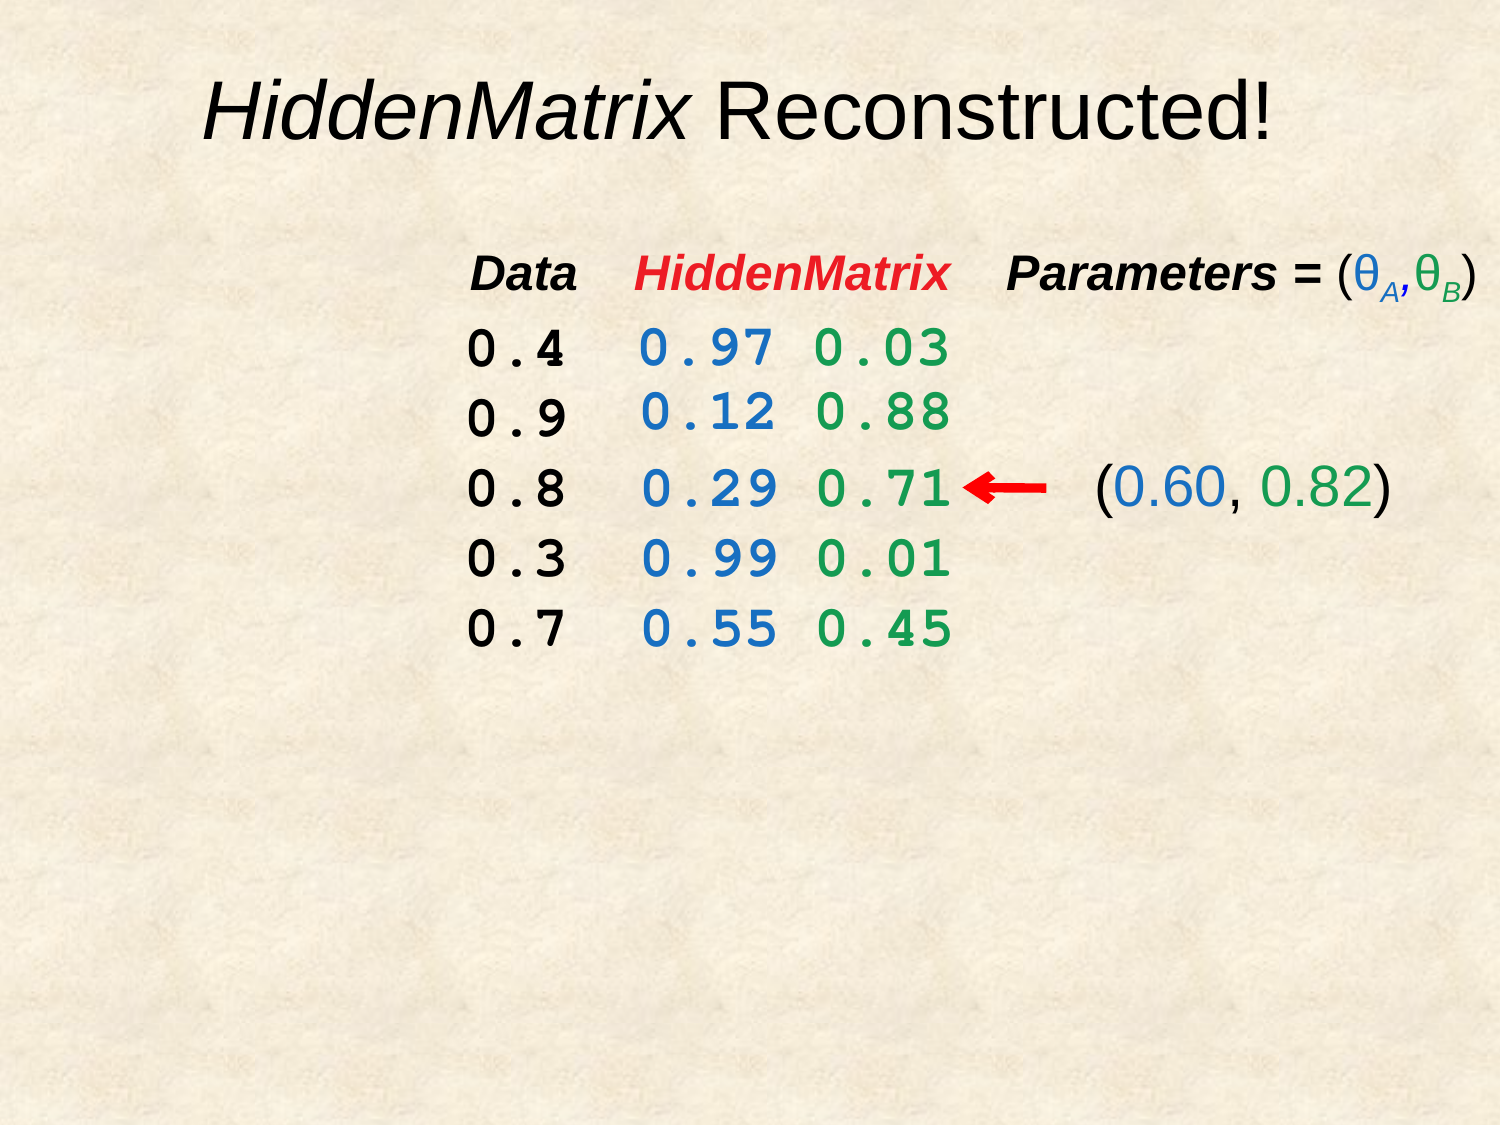

# HiddenMatrix Reconstructed!
                                Data    HiddenMatrix    Parameters = (θA,θB)
            0.4
            0.9
            0.8  0.29 0.71    (0.60, 0.82)
            0.3  0.99 0.01
            0.7  0.55 0.45

0.97 0.03
0.12 0.88